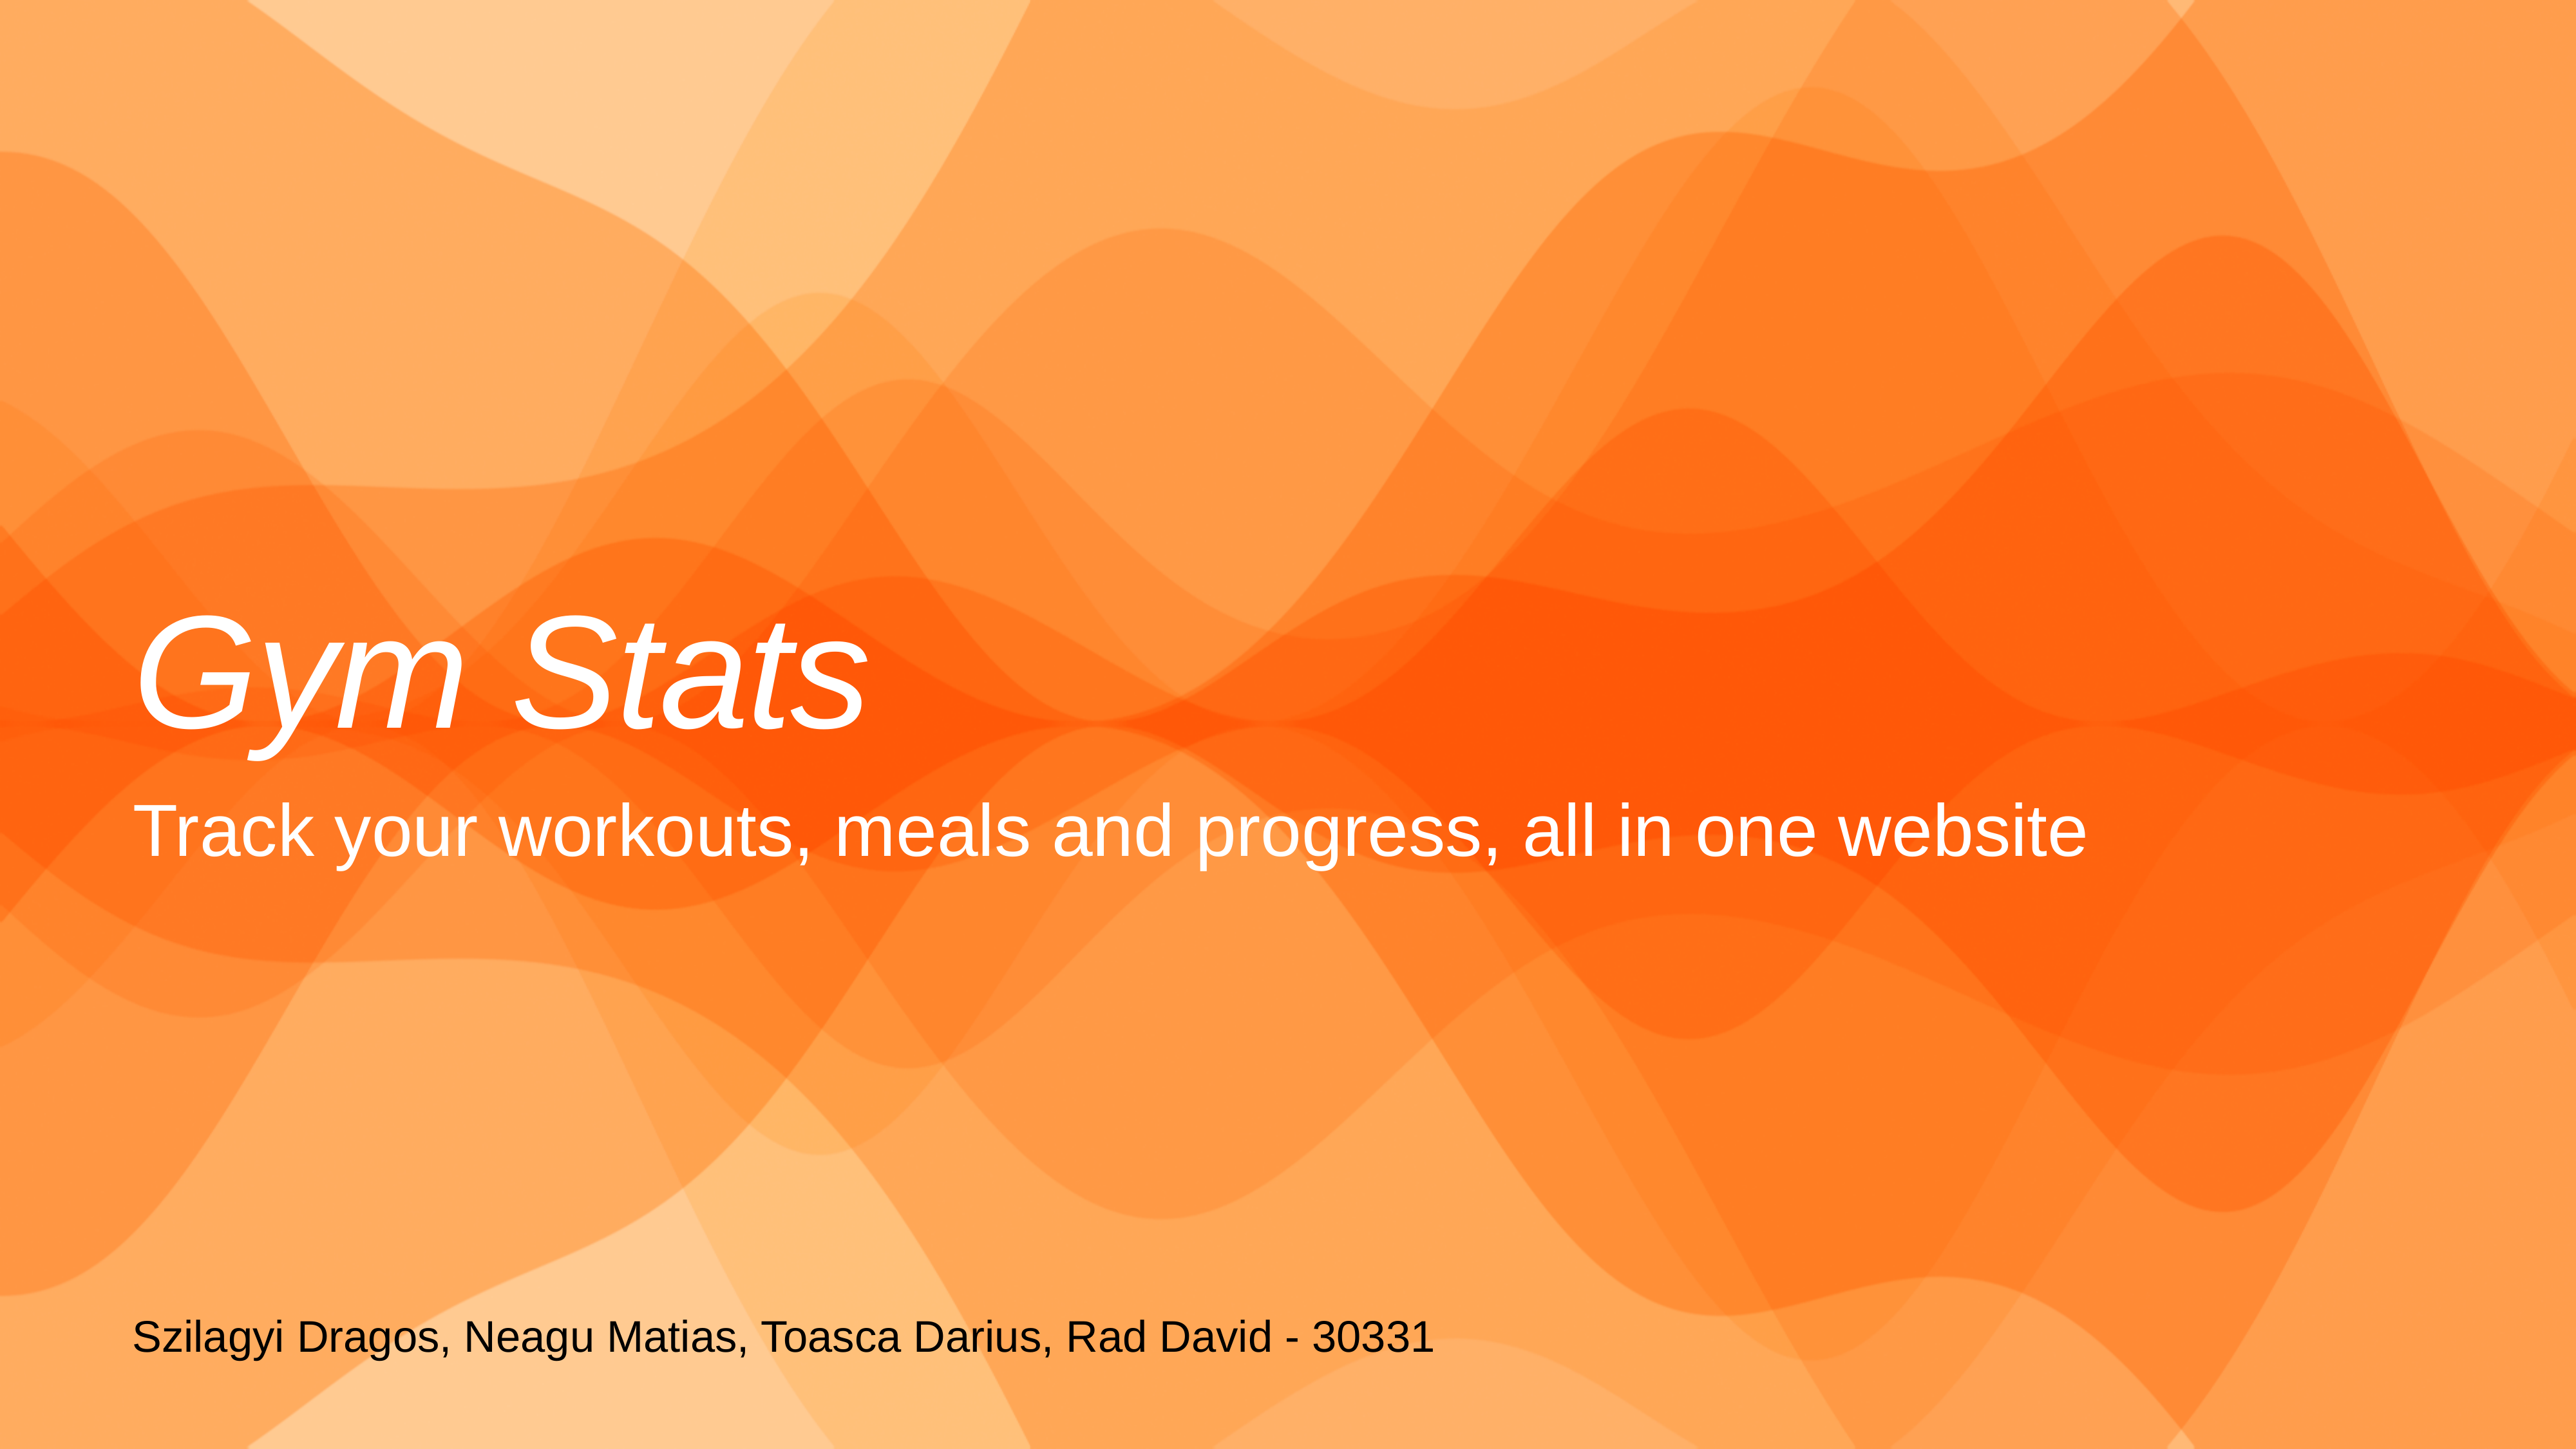

# Gym Stats
Track your workouts, meals and progress, all in one website
Szilagyi Dragos, Neagu Matias, Toasca Darius, Rad David - 30331